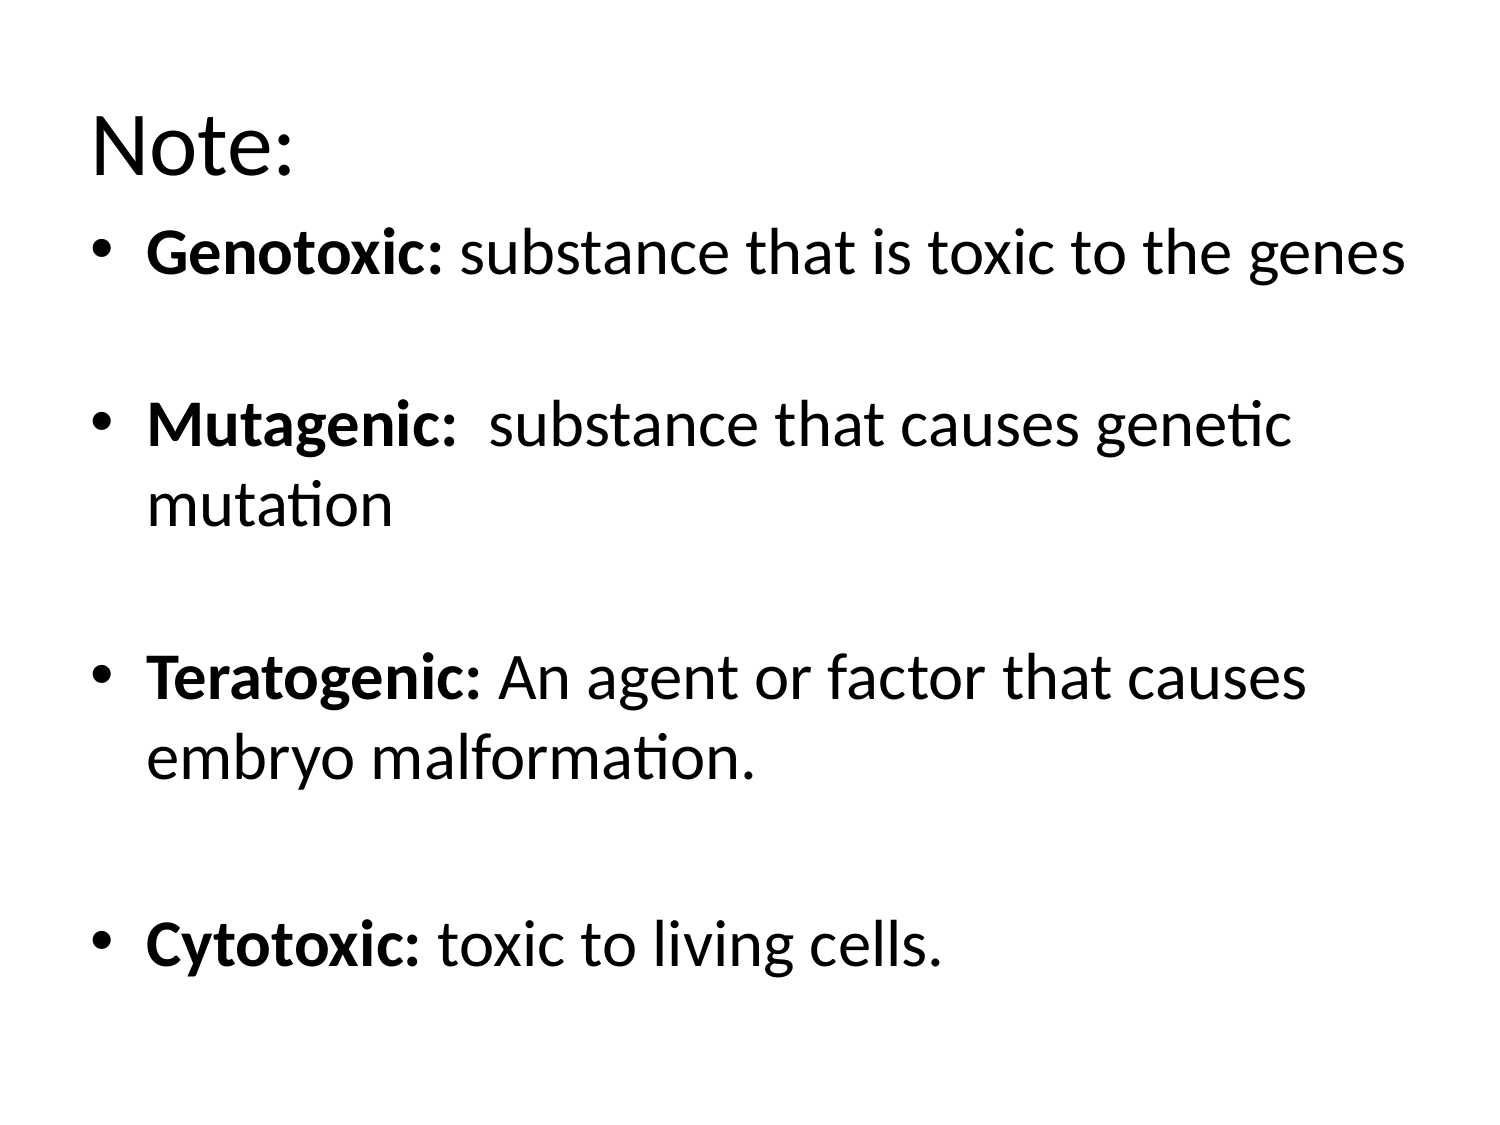

# Note:
Genotoxic: substance that is toxic to the genes

Mutagenic:  substance that causes genetic mutation

Teratogenic: An agent or factor that causes embryo malformation.

Cytotoxic: toxic to living cells.